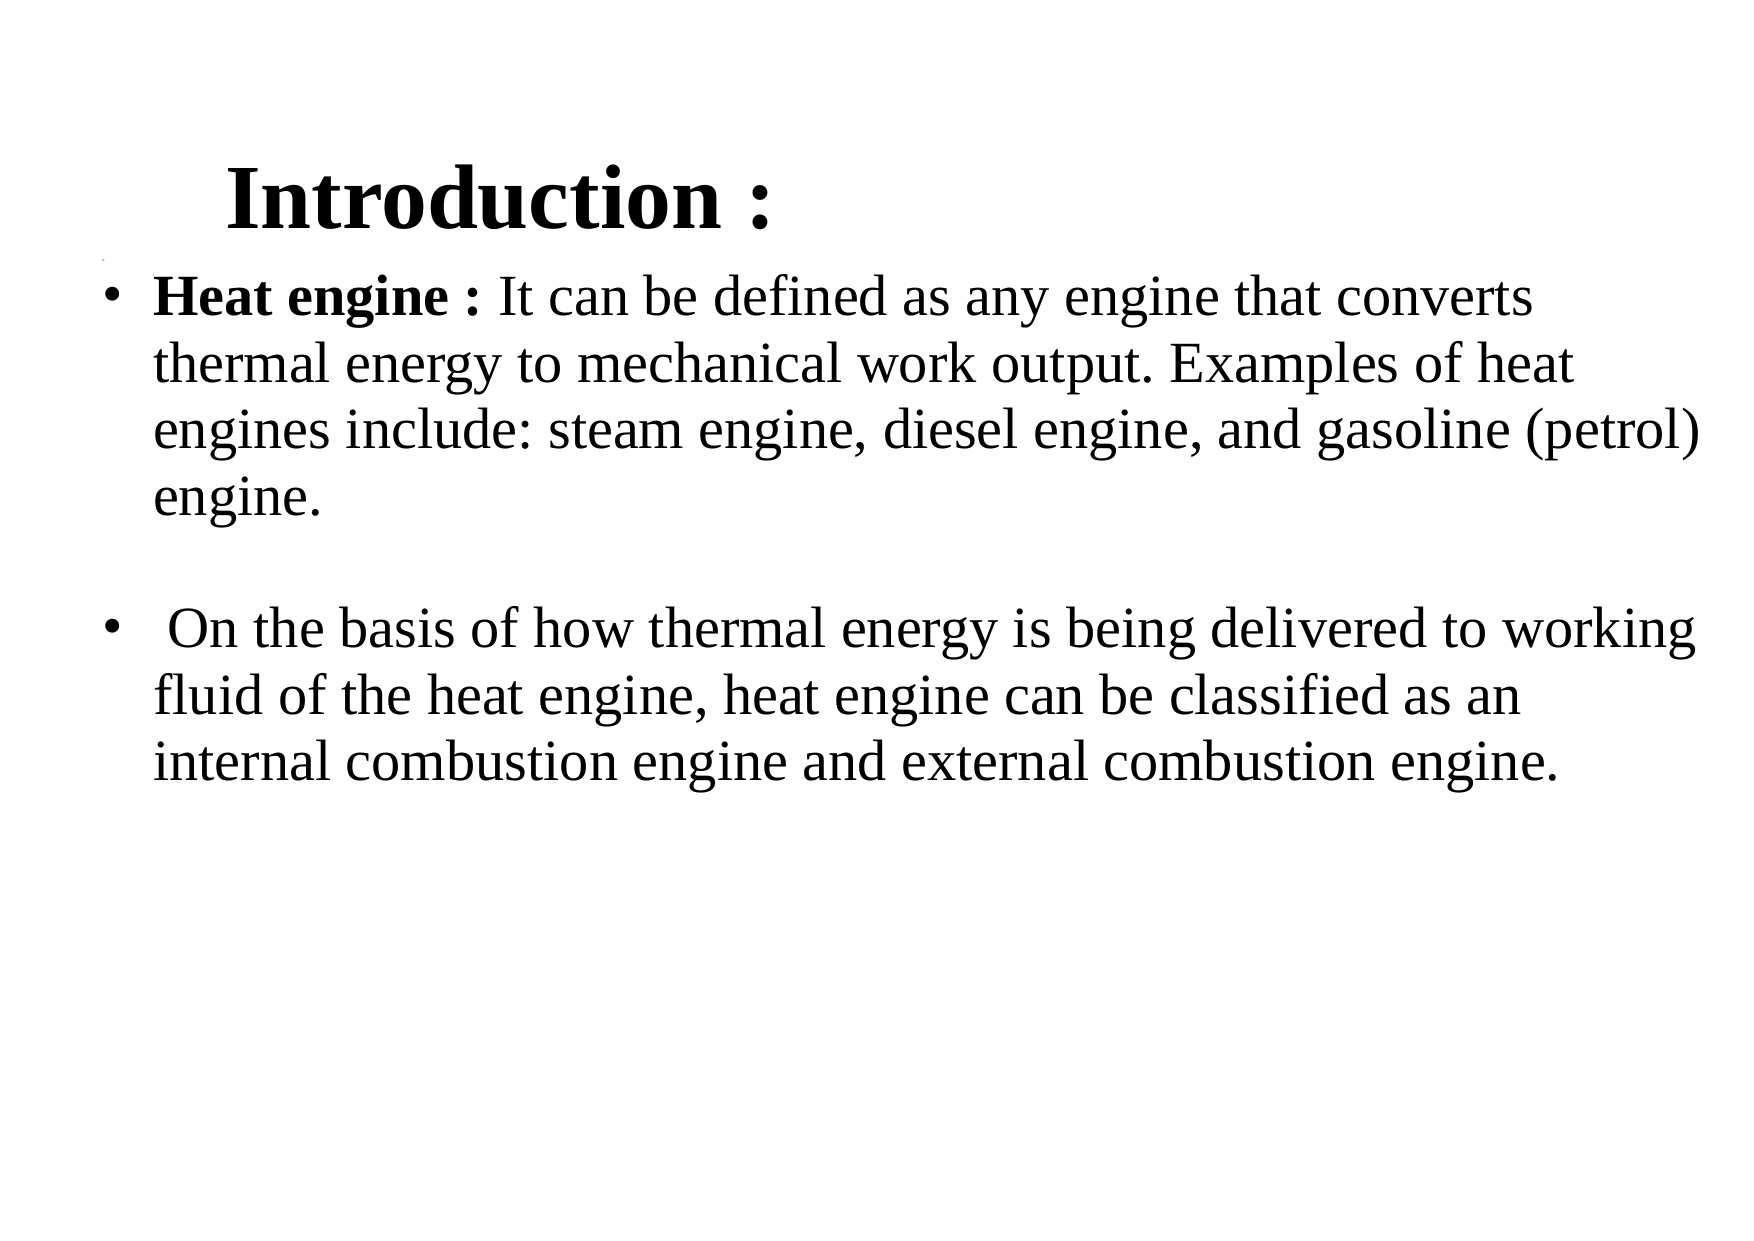

# Introduction :
=
Heat engine : It can be defined as any engine that converts thermal energy to mechanical work output. Examples of heat engines include: steam engine, diesel engine, and gasoline (petrol) engine.

 On the basis of how thermal energy is being delivered to working fluid of the heat engine, heat engine can be classified as an internal combustion engine and external combustion engine.